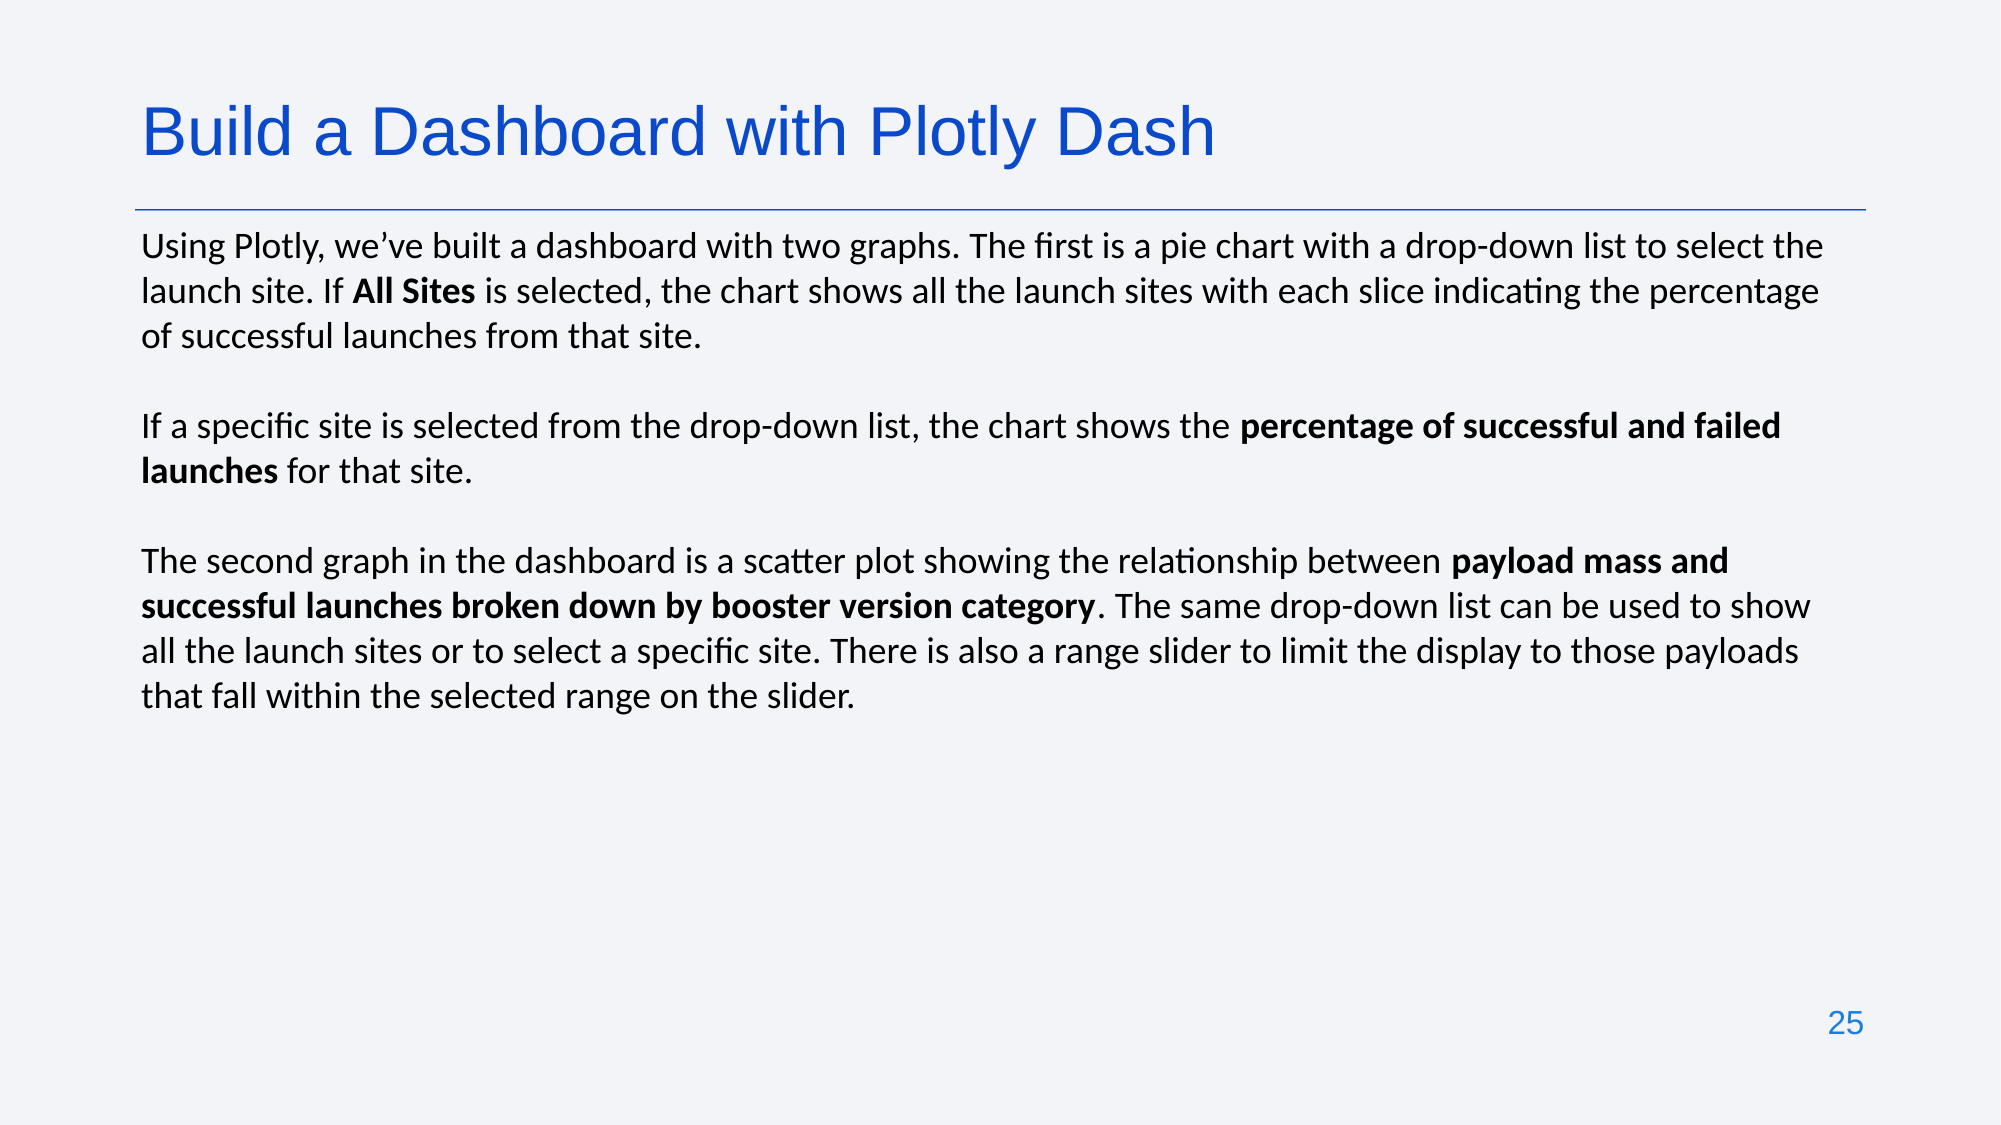

Build a Dashboard with Plotly Dash
Using Plotly, we’ve built a dashboard with two graphs. The first is a pie chart with a drop-down list to select the launch site. If All Sites is selected, the chart shows all the launch sites with each slice indicating the percentage of successful launches from that site.

If a specific site is selected from the drop-down list, the chart shows the percentage of successful and failed launches for that site.

The second graph in the dashboard is a scatter plot showing the relationship between payload mass and successful launches broken down by booster version category. The same drop-down list can be used to show all the launch sites or to select a specific site. There is also a range slider to limit the display to those payloads that fall within the selected range on the slider.
25